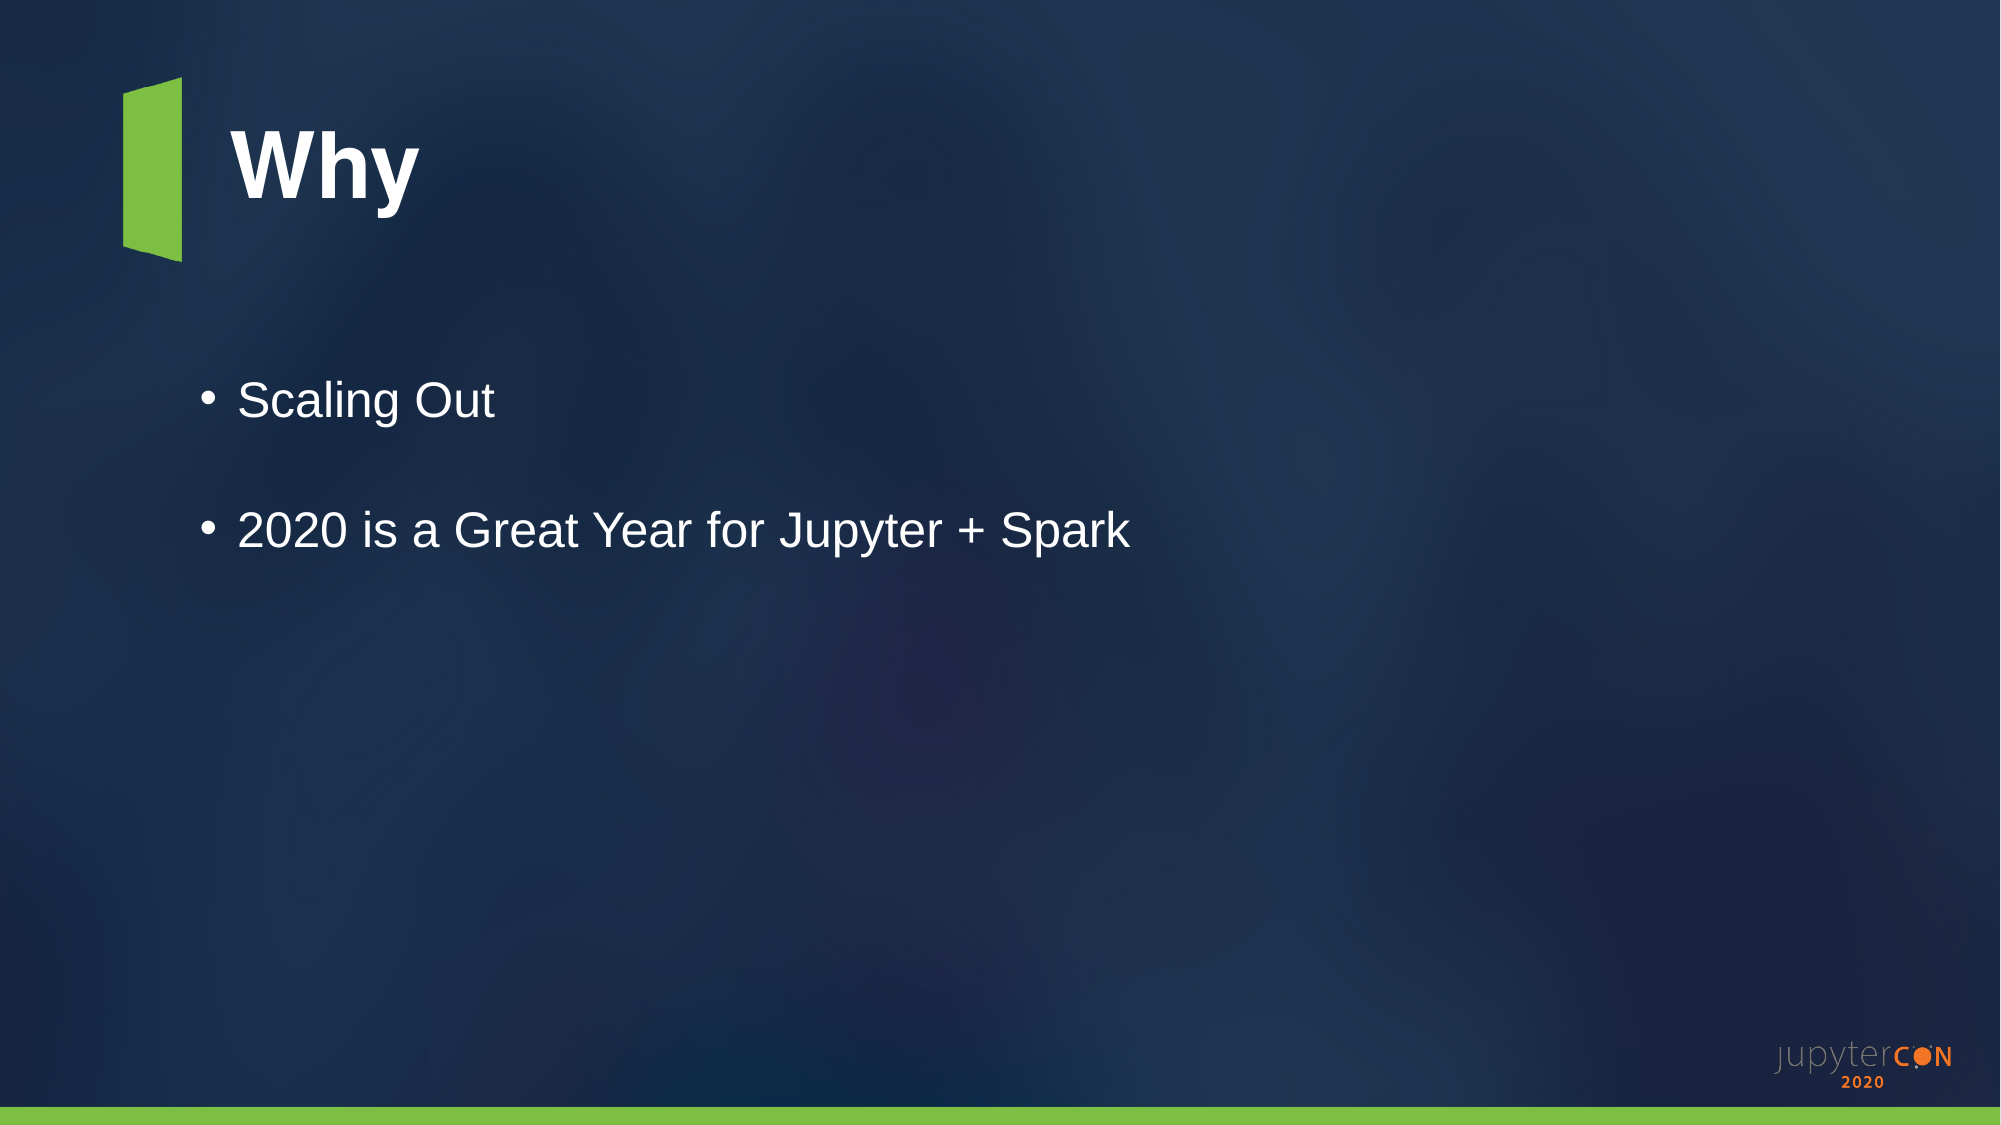

# Why
Scaling Out
2020 is a Great Year for Jupyter + Spark